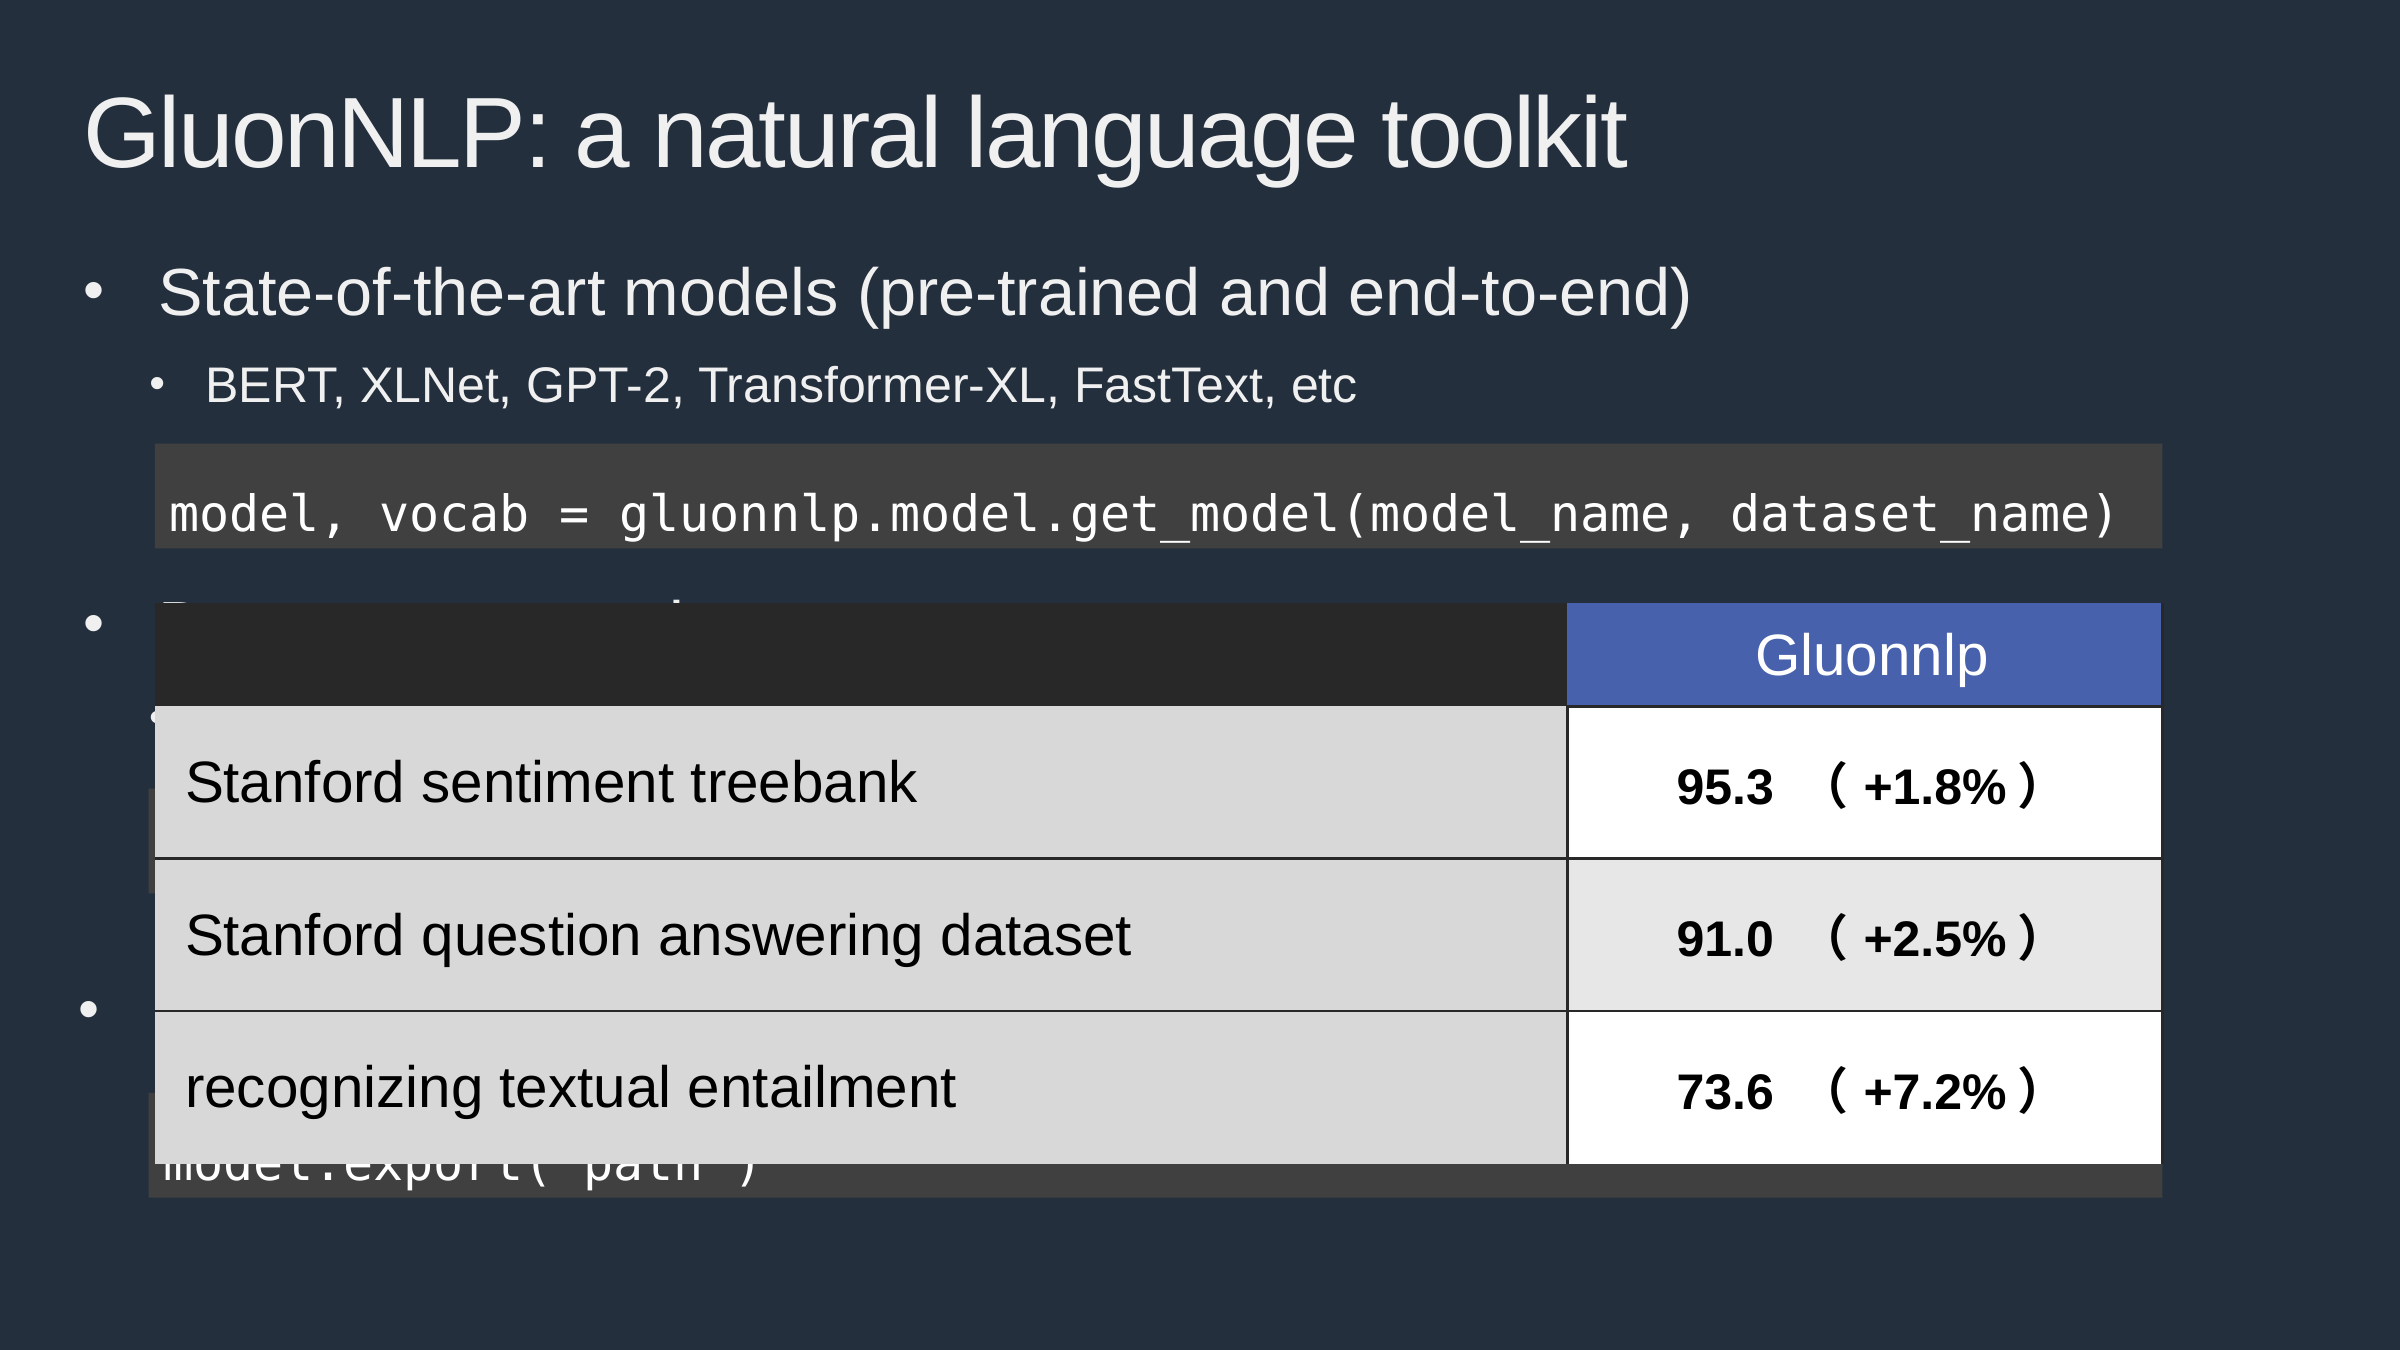

# GluonNLP: a natural language toolkit
State-of-the-art models (pre-trained and end-to-end)
BERT, XLNet, GPT-2, Transformer-XL, FastText, etc

model, vocab = gluonnlp.model.get_model(model_name, dataset_name)
Data pre-processing
Multiprocessing, batching, tokenization
|  | Gluonnlp |
| --- | --- |
| Stanford sentiment treebank | 95.3 （+1.8%） |
| Stanford question answering dataset | 91.0 （+2.5%） |
| recognizing textual entailment | 73.6 （+7.2%） |
tokenizer = gluonnlp.data.SpacyTokenizer()
Export for deployment
model.export('path')